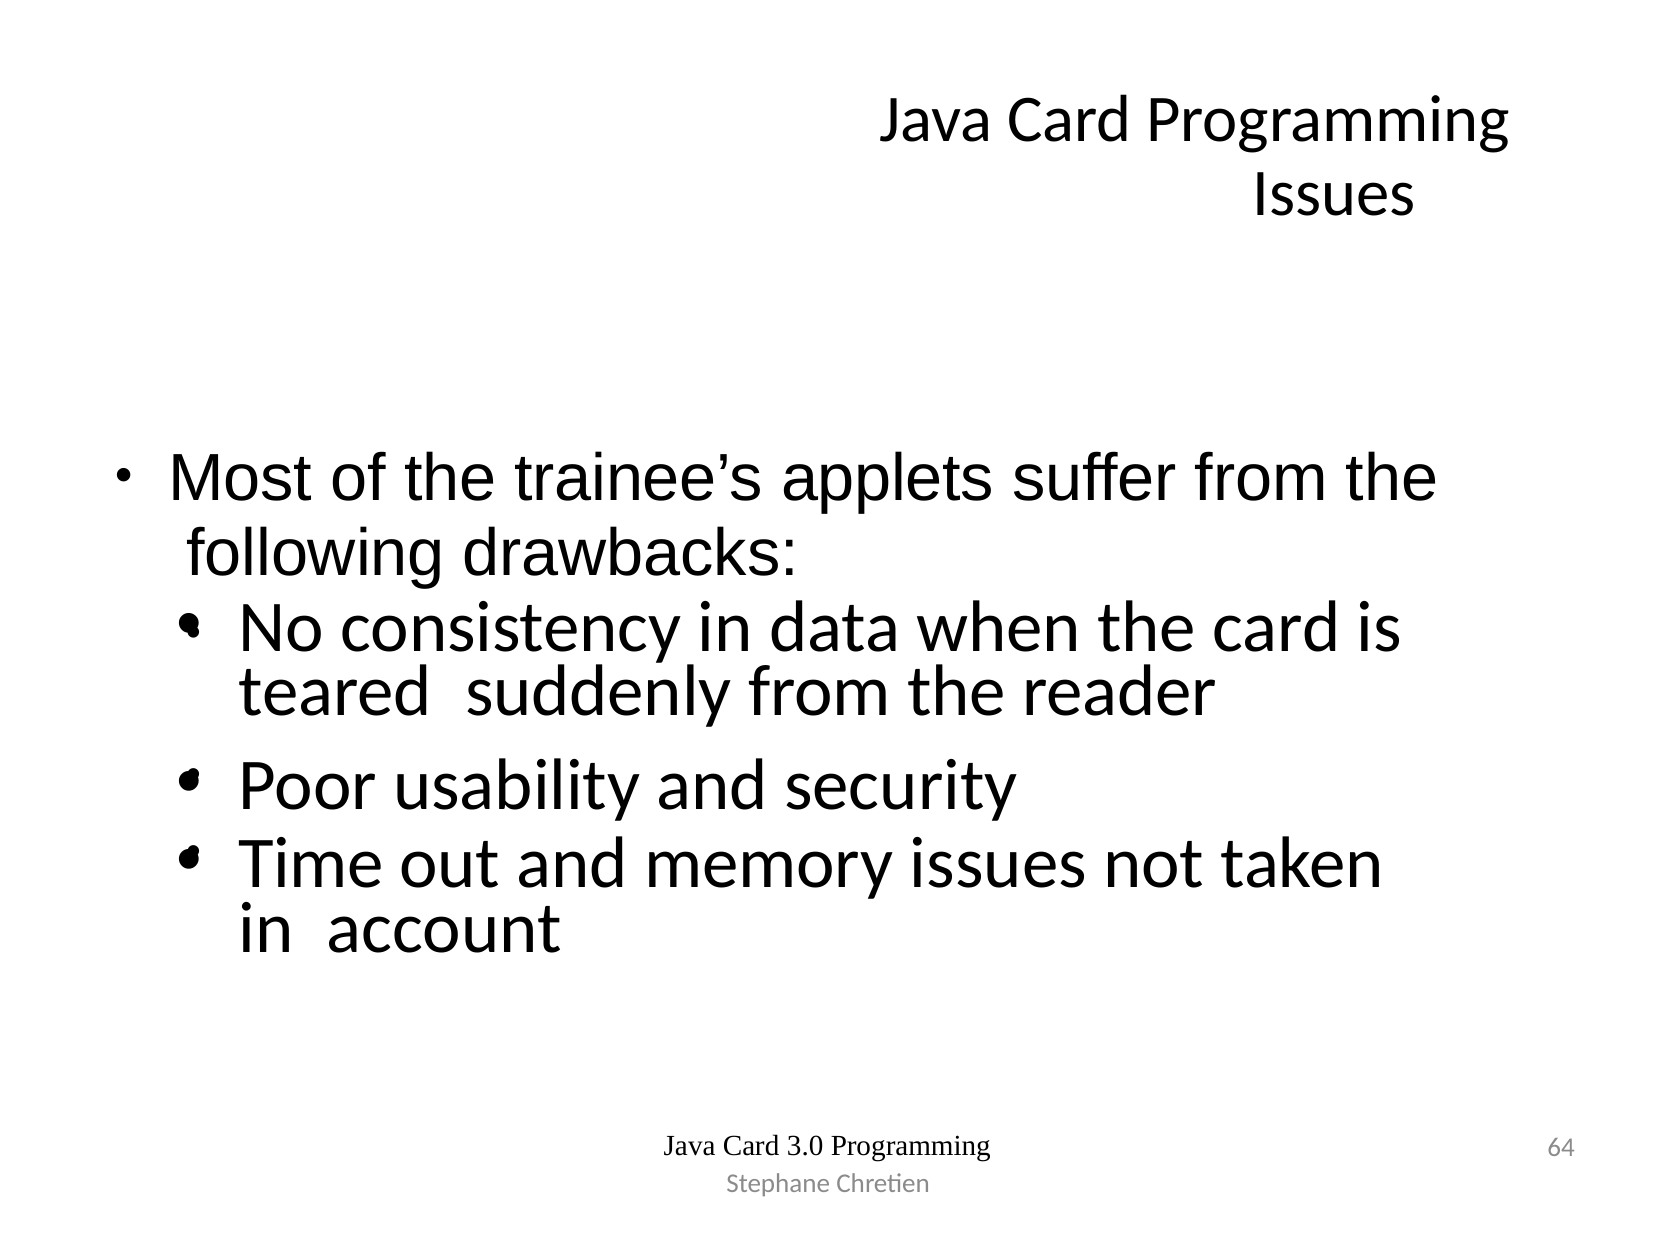

# Java Card Programming  Issues
No consistency in data when the card is teared  suddenly from the reader
Poor usability and security
Time out and memory issues not taken in  account
Most of the trainee’s applets suffer from the  following drawbacks:
●
●
●
●
Java Card 3.0 Programming
64
Stephane Chretien